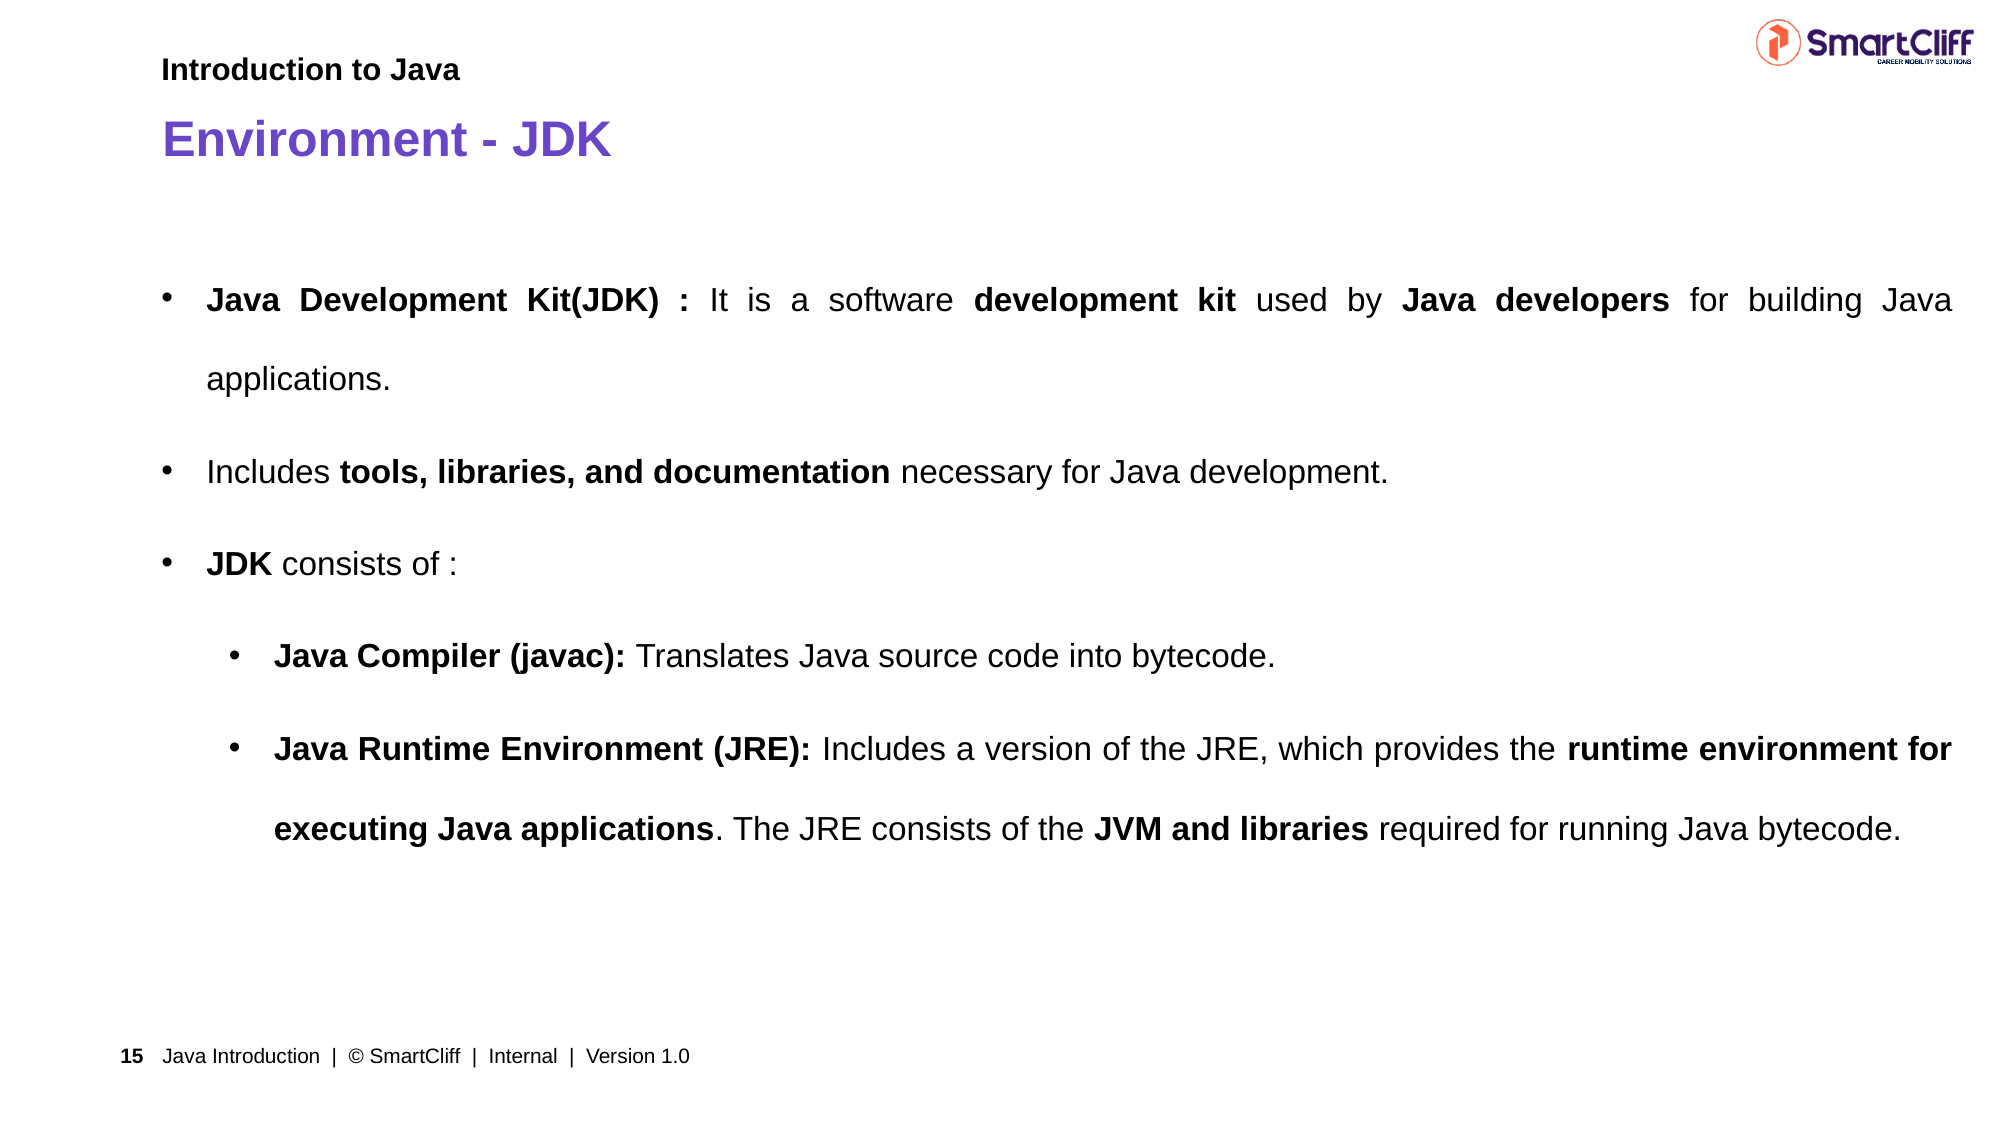

Introduction to Java
# Environment - JDK
Java Development Kit(JDK) : It is a software development kit used by Java developers for building Java applications.
Includes tools, libraries, and documentation necessary for Java development.
JDK consists of :
Java Compiler (javac): Translates Java source code into bytecode.
Java Runtime Environment (JRE): Includes a version of the JRE, which provides the runtime environment for executing Java applications. The JRE consists of the JVM and libraries required for running Java bytecode.

Java Introduction  |  © SmartCliff  |  Internal  |  Version 1.0
15